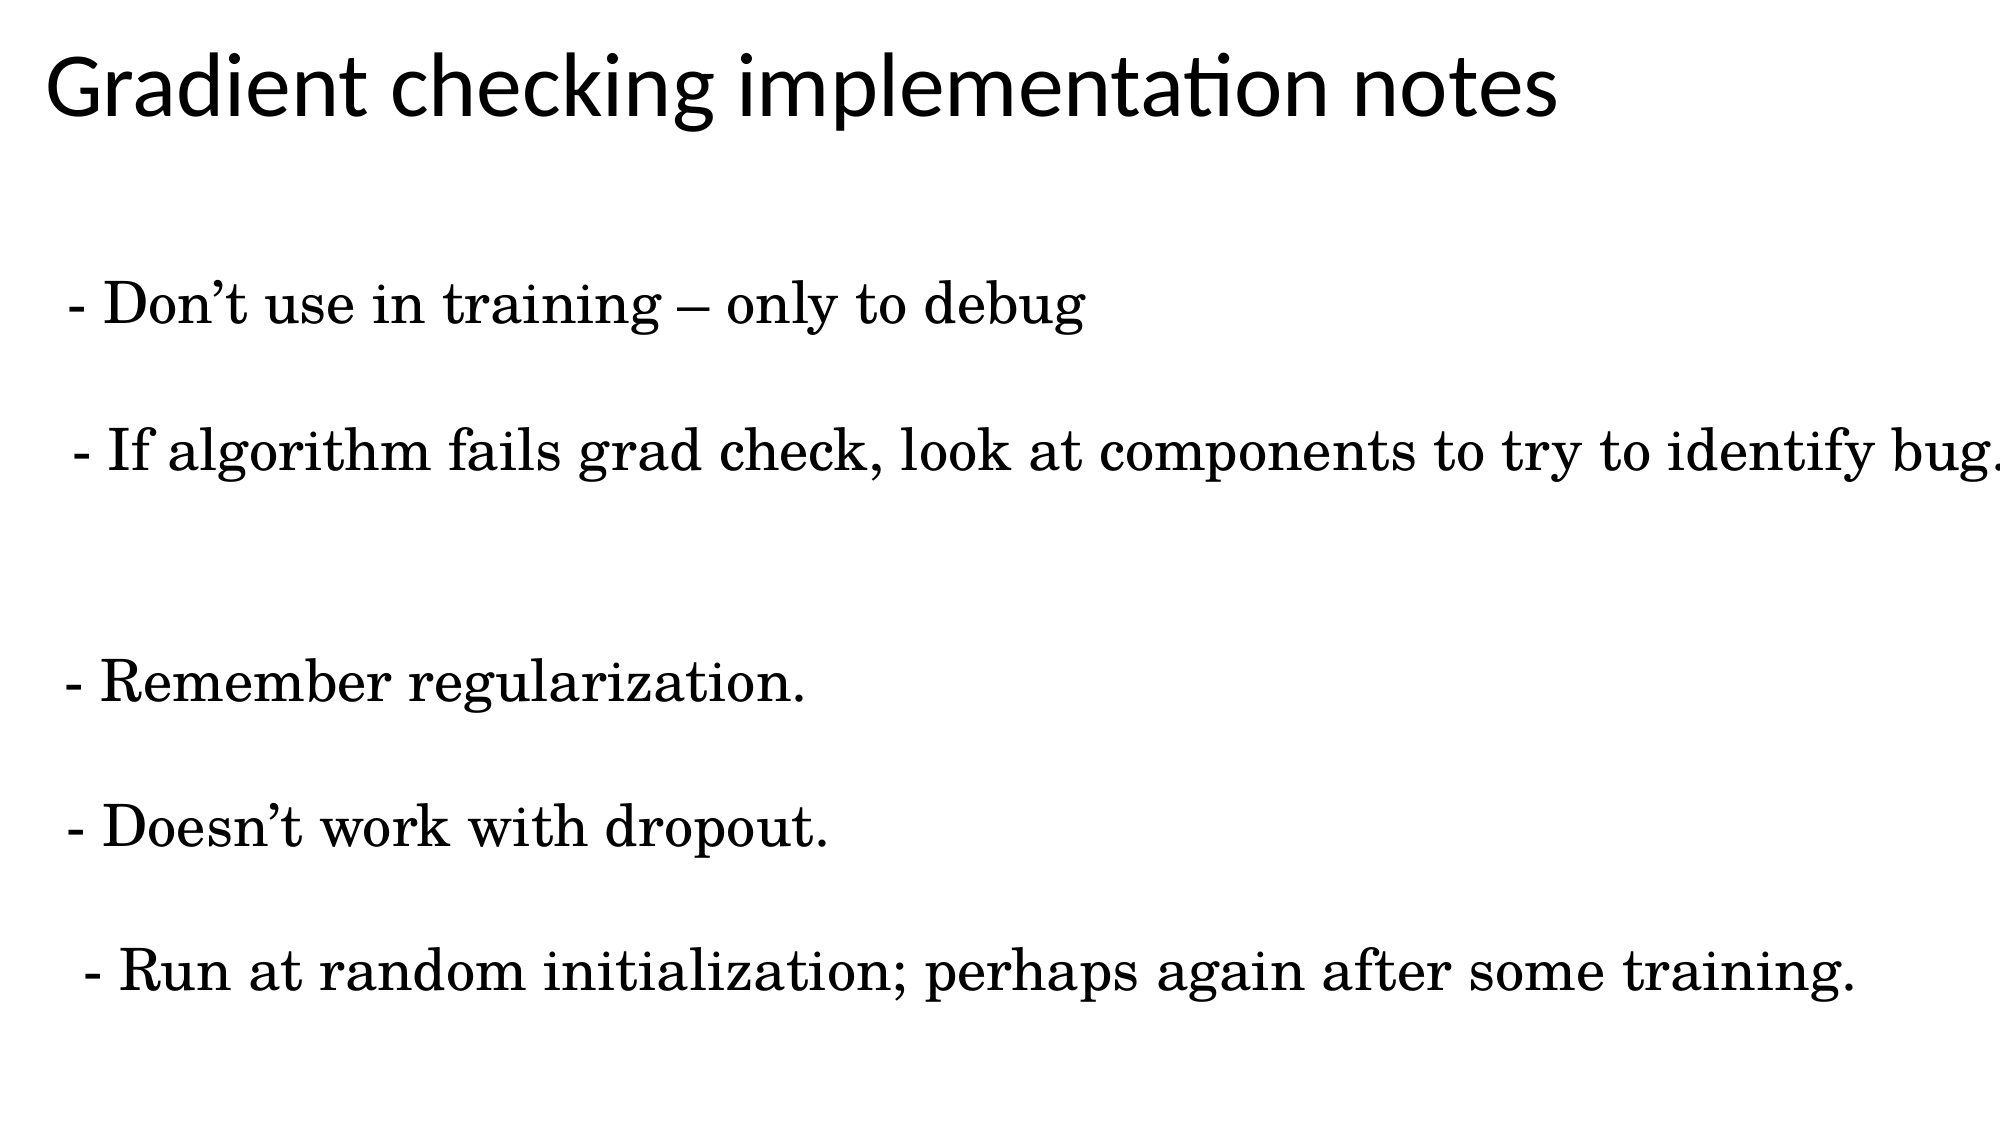

# Gradient checking implementation notes
- Don’t use in training – only to debug
- If algorithm fails grad check, look at components to try to identify bug.
- Remember regularization.
- Doesn’t work with dropout.
- Run at random initialization; perhaps again after some training.